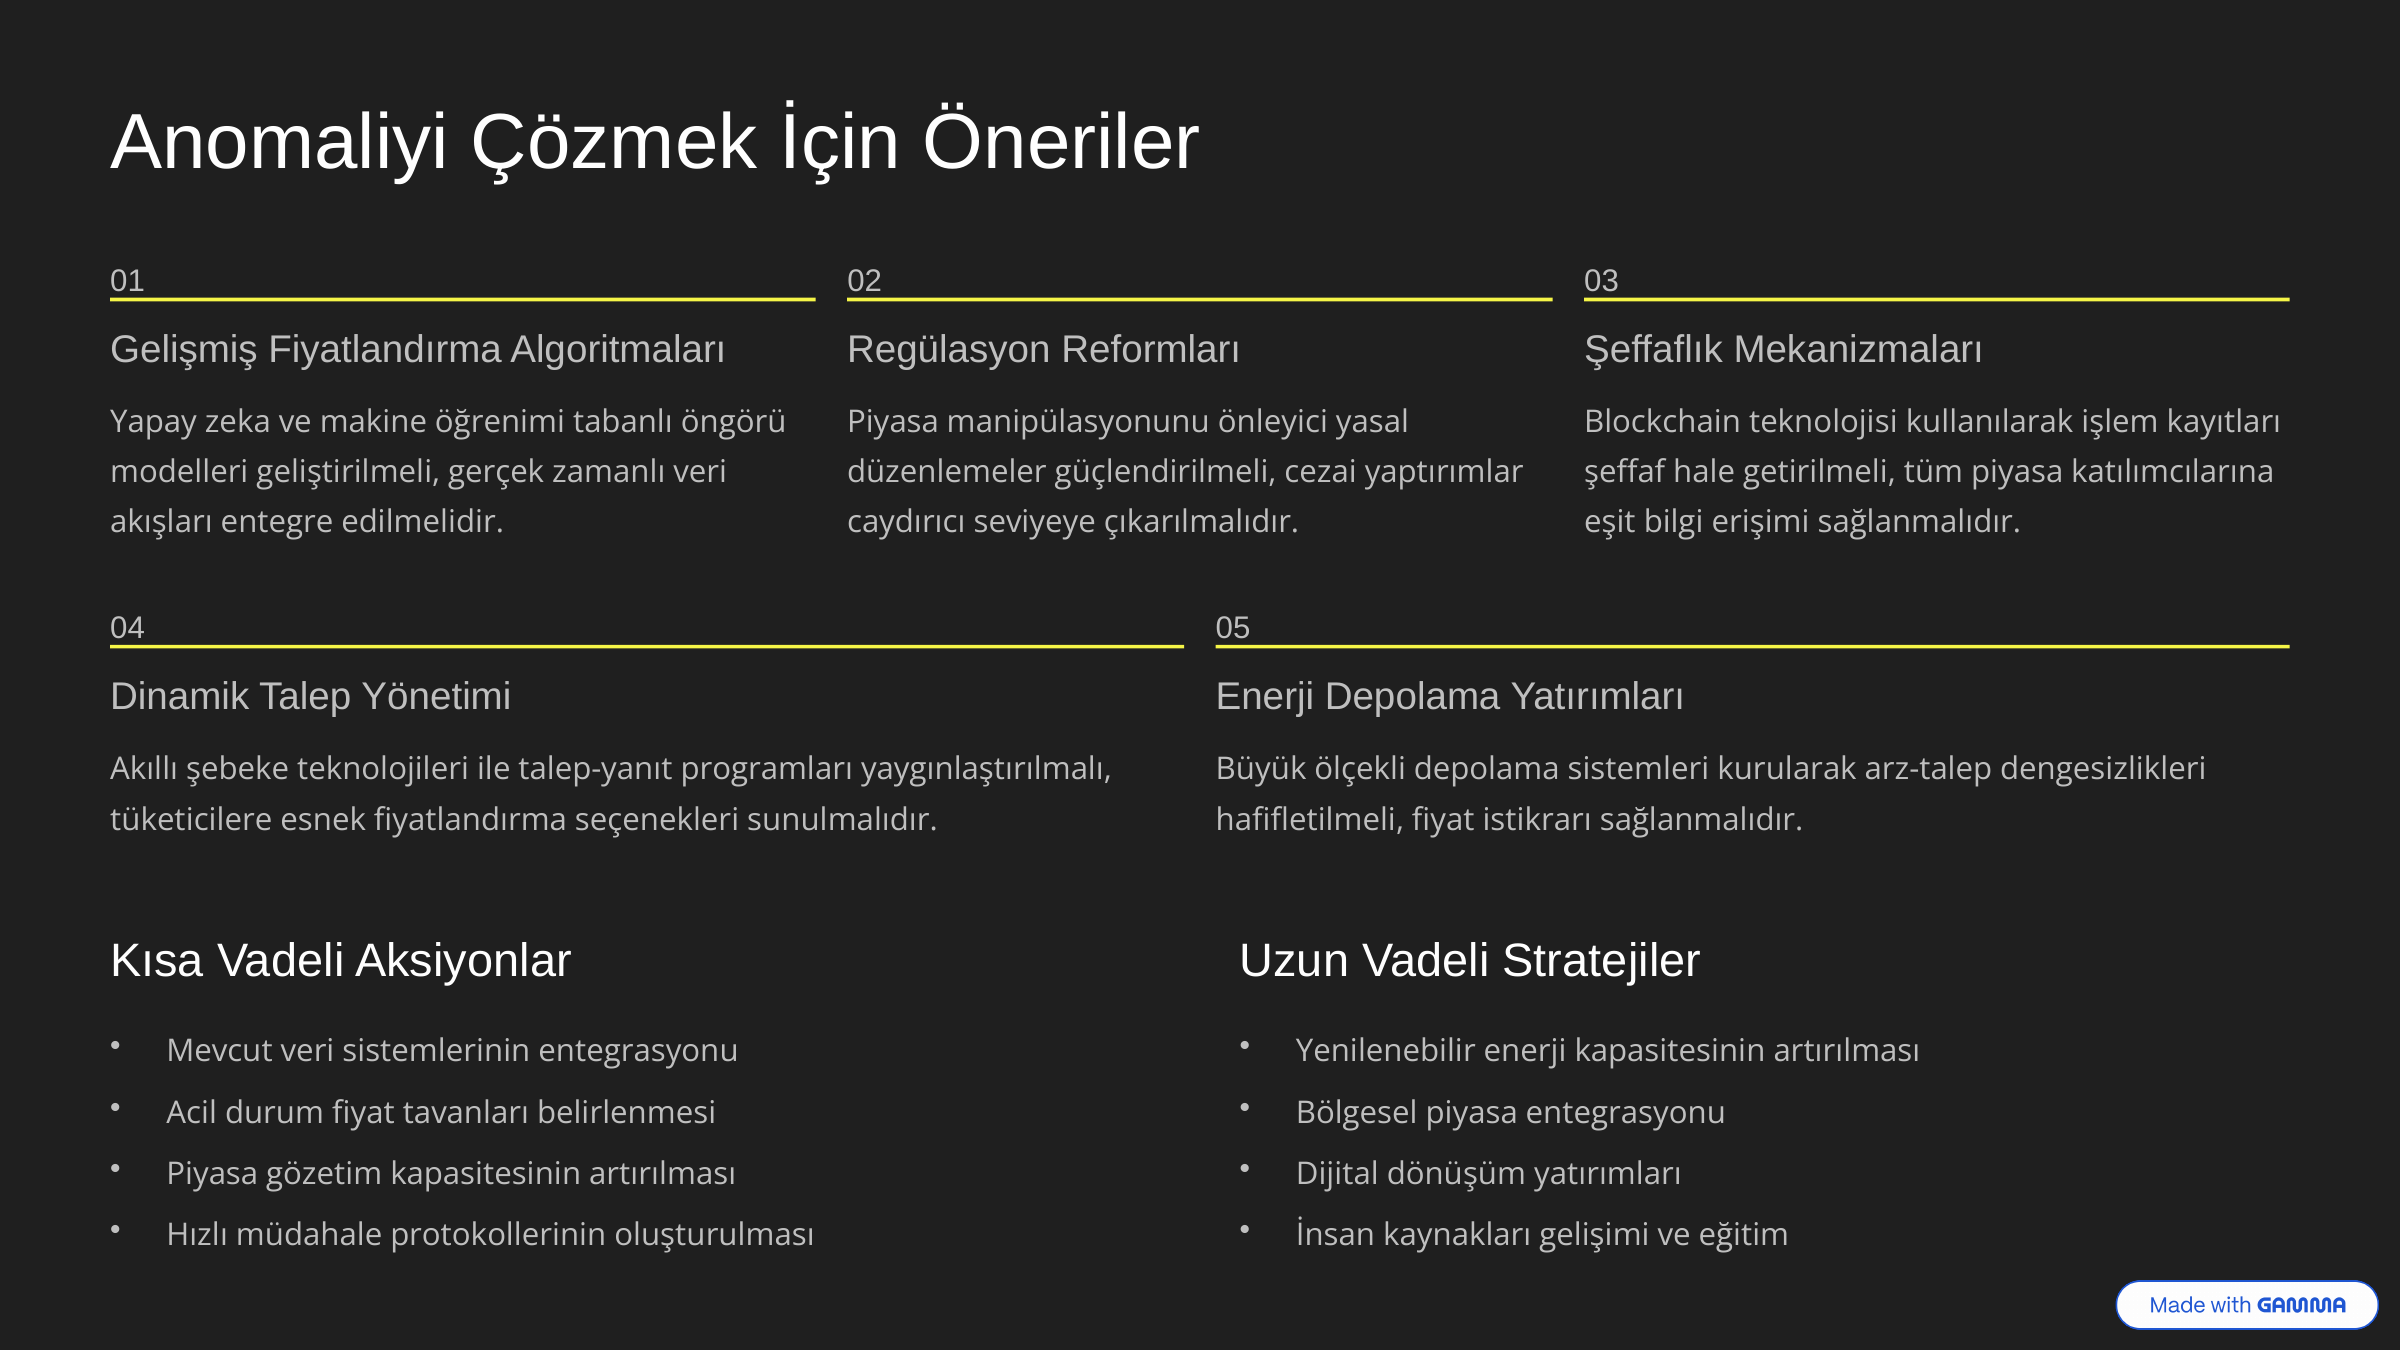

Anomaliyi Çözmek İçin Öneriler
01
02
03

Gelişmiş Fiyatlandırma Algoritmaları
Regülasyon Reformları
Şeffaflık Mekanizmaları
Yapay zeka ve makine öğrenimi tabanlı öngörü modelleri geliştirilmeli, gerçek zamanlı veri akışları entegre edilmelidir.
Piyasa manipülasyonunu önleyici yasal düzenlemeler güçlendirilmeli, cezai yaptırımlar caydırıcı seviyeye çıkarılmalıdır.
Blockchain teknolojisi kullanılarak işlem kayıtları şeffaf hale getirilmeli, tüm piyasa katılımcılarına eşit bilgi erişimi sağlanmalıdır.
04
05

Dinamik Talep Yönetimi
Enerji Depolama Yatırımları
Akıllı şebeke teknolojileri ile talep-yanıt programları yaygınlaştırılmalı, tüketicilere esnek fiyatlandırma seçenekleri sunulmalıdır.
Büyük ölçekli depolama sistemleri kurularak arz-talep dengesizlikleri hafifletilmeli, fiyat istikrarı sağlanmalıdır.
Kısa Vadeli Aksiyonlar
Uzun Vadeli Stratejiler
Mevcut veri sistemlerinin entegrasyonu
Yenilenebilir enerji kapasitesinin artırılması
Acil durum fiyat tavanları belirlenmesi
Bölgesel piyasa entegrasyonu
Piyasa gözetim kapasitesinin artırılması
Dijital dönüşüm yatırımları
Hızlı müdahale protokollerinin oluşturulması
İnsan kaynakları gelişimi ve eğitim